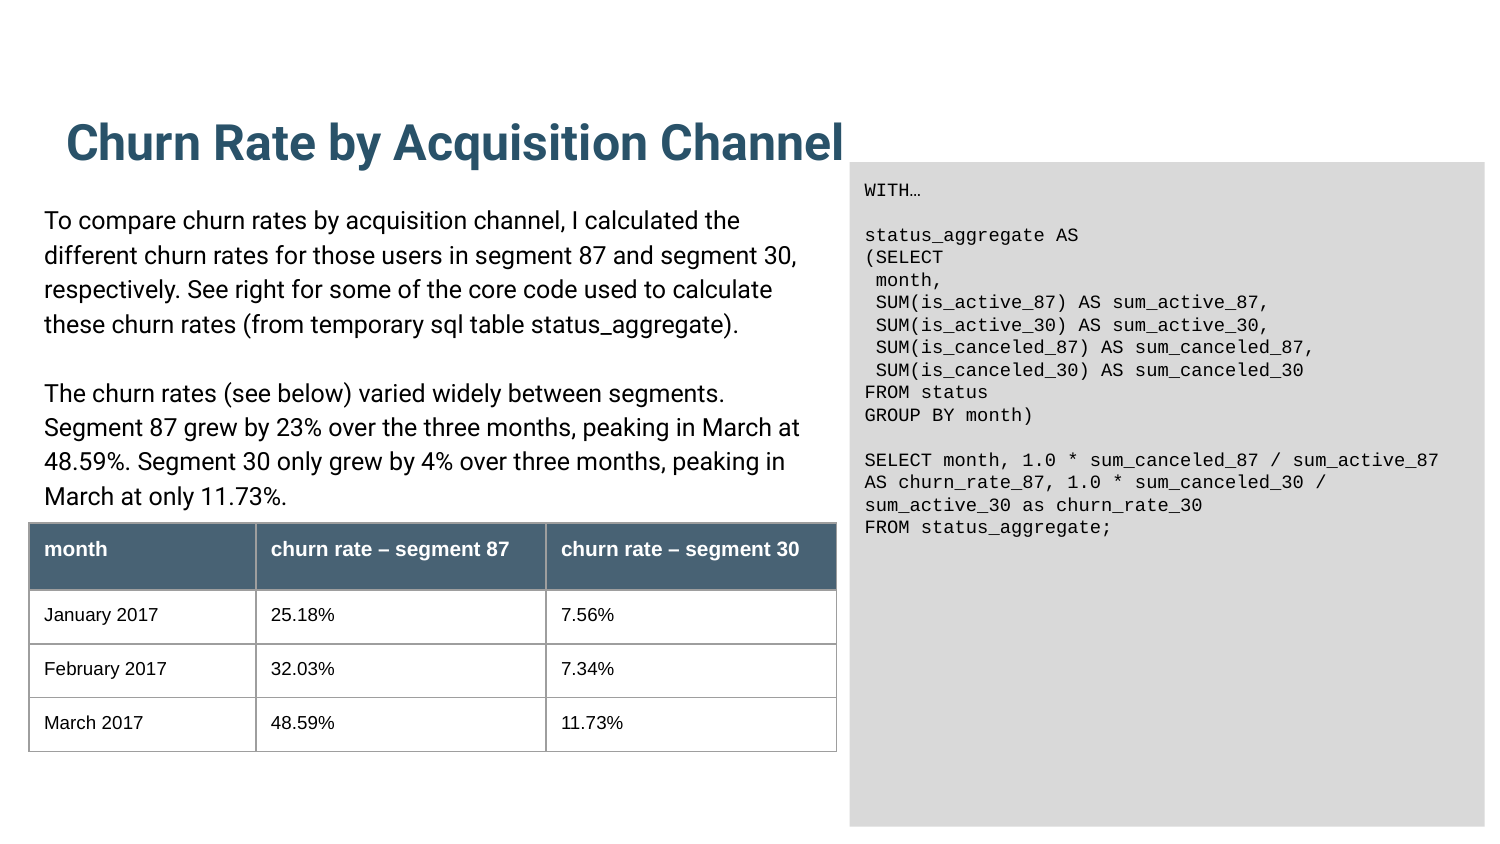

Churn Rate by Acquisition Channel
WITH…

status_aggregate AS
(SELECT
 month,
 SUM(is_active_87) AS sum_active_87,
 SUM(is_active_30) AS sum_active_30,
 SUM(is_canceled_87) AS sum_canceled_87,
 SUM(is_canceled_30) AS sum_canceled_30
FROM status
GROUP BY month)

SELECT month, 1.0 * sum_canceled_87 / sum_active_87 AS churn_rate_87, 1.0 * sum_canceled_30 / sum_active_30 as churn_rate_30
FROM status_aggregate;
To compare churn rates by acquisition channel, I calculated the different churn rates for those users in segment 87 and segment 30, respectively. See right for some of the core code used to calculate these churn rates (from temporary sql table status_aggregate).

The churn rates (see below) varied widely between segments. Segment 87 grew by 23% over the three months, peaking in March at 48.59%. Segment 30 only grew by 4% over three months, peaking in March at only 11.73%.
| month | churn rate – segment 87 | churn rate – segment 30 |
| --- | --- | --- |
| January 2017 | 25.18% | 7.56% |
| February 2017 | 32.03% | 7.34% |
| March 2017 | 48.59% | 11.73% |